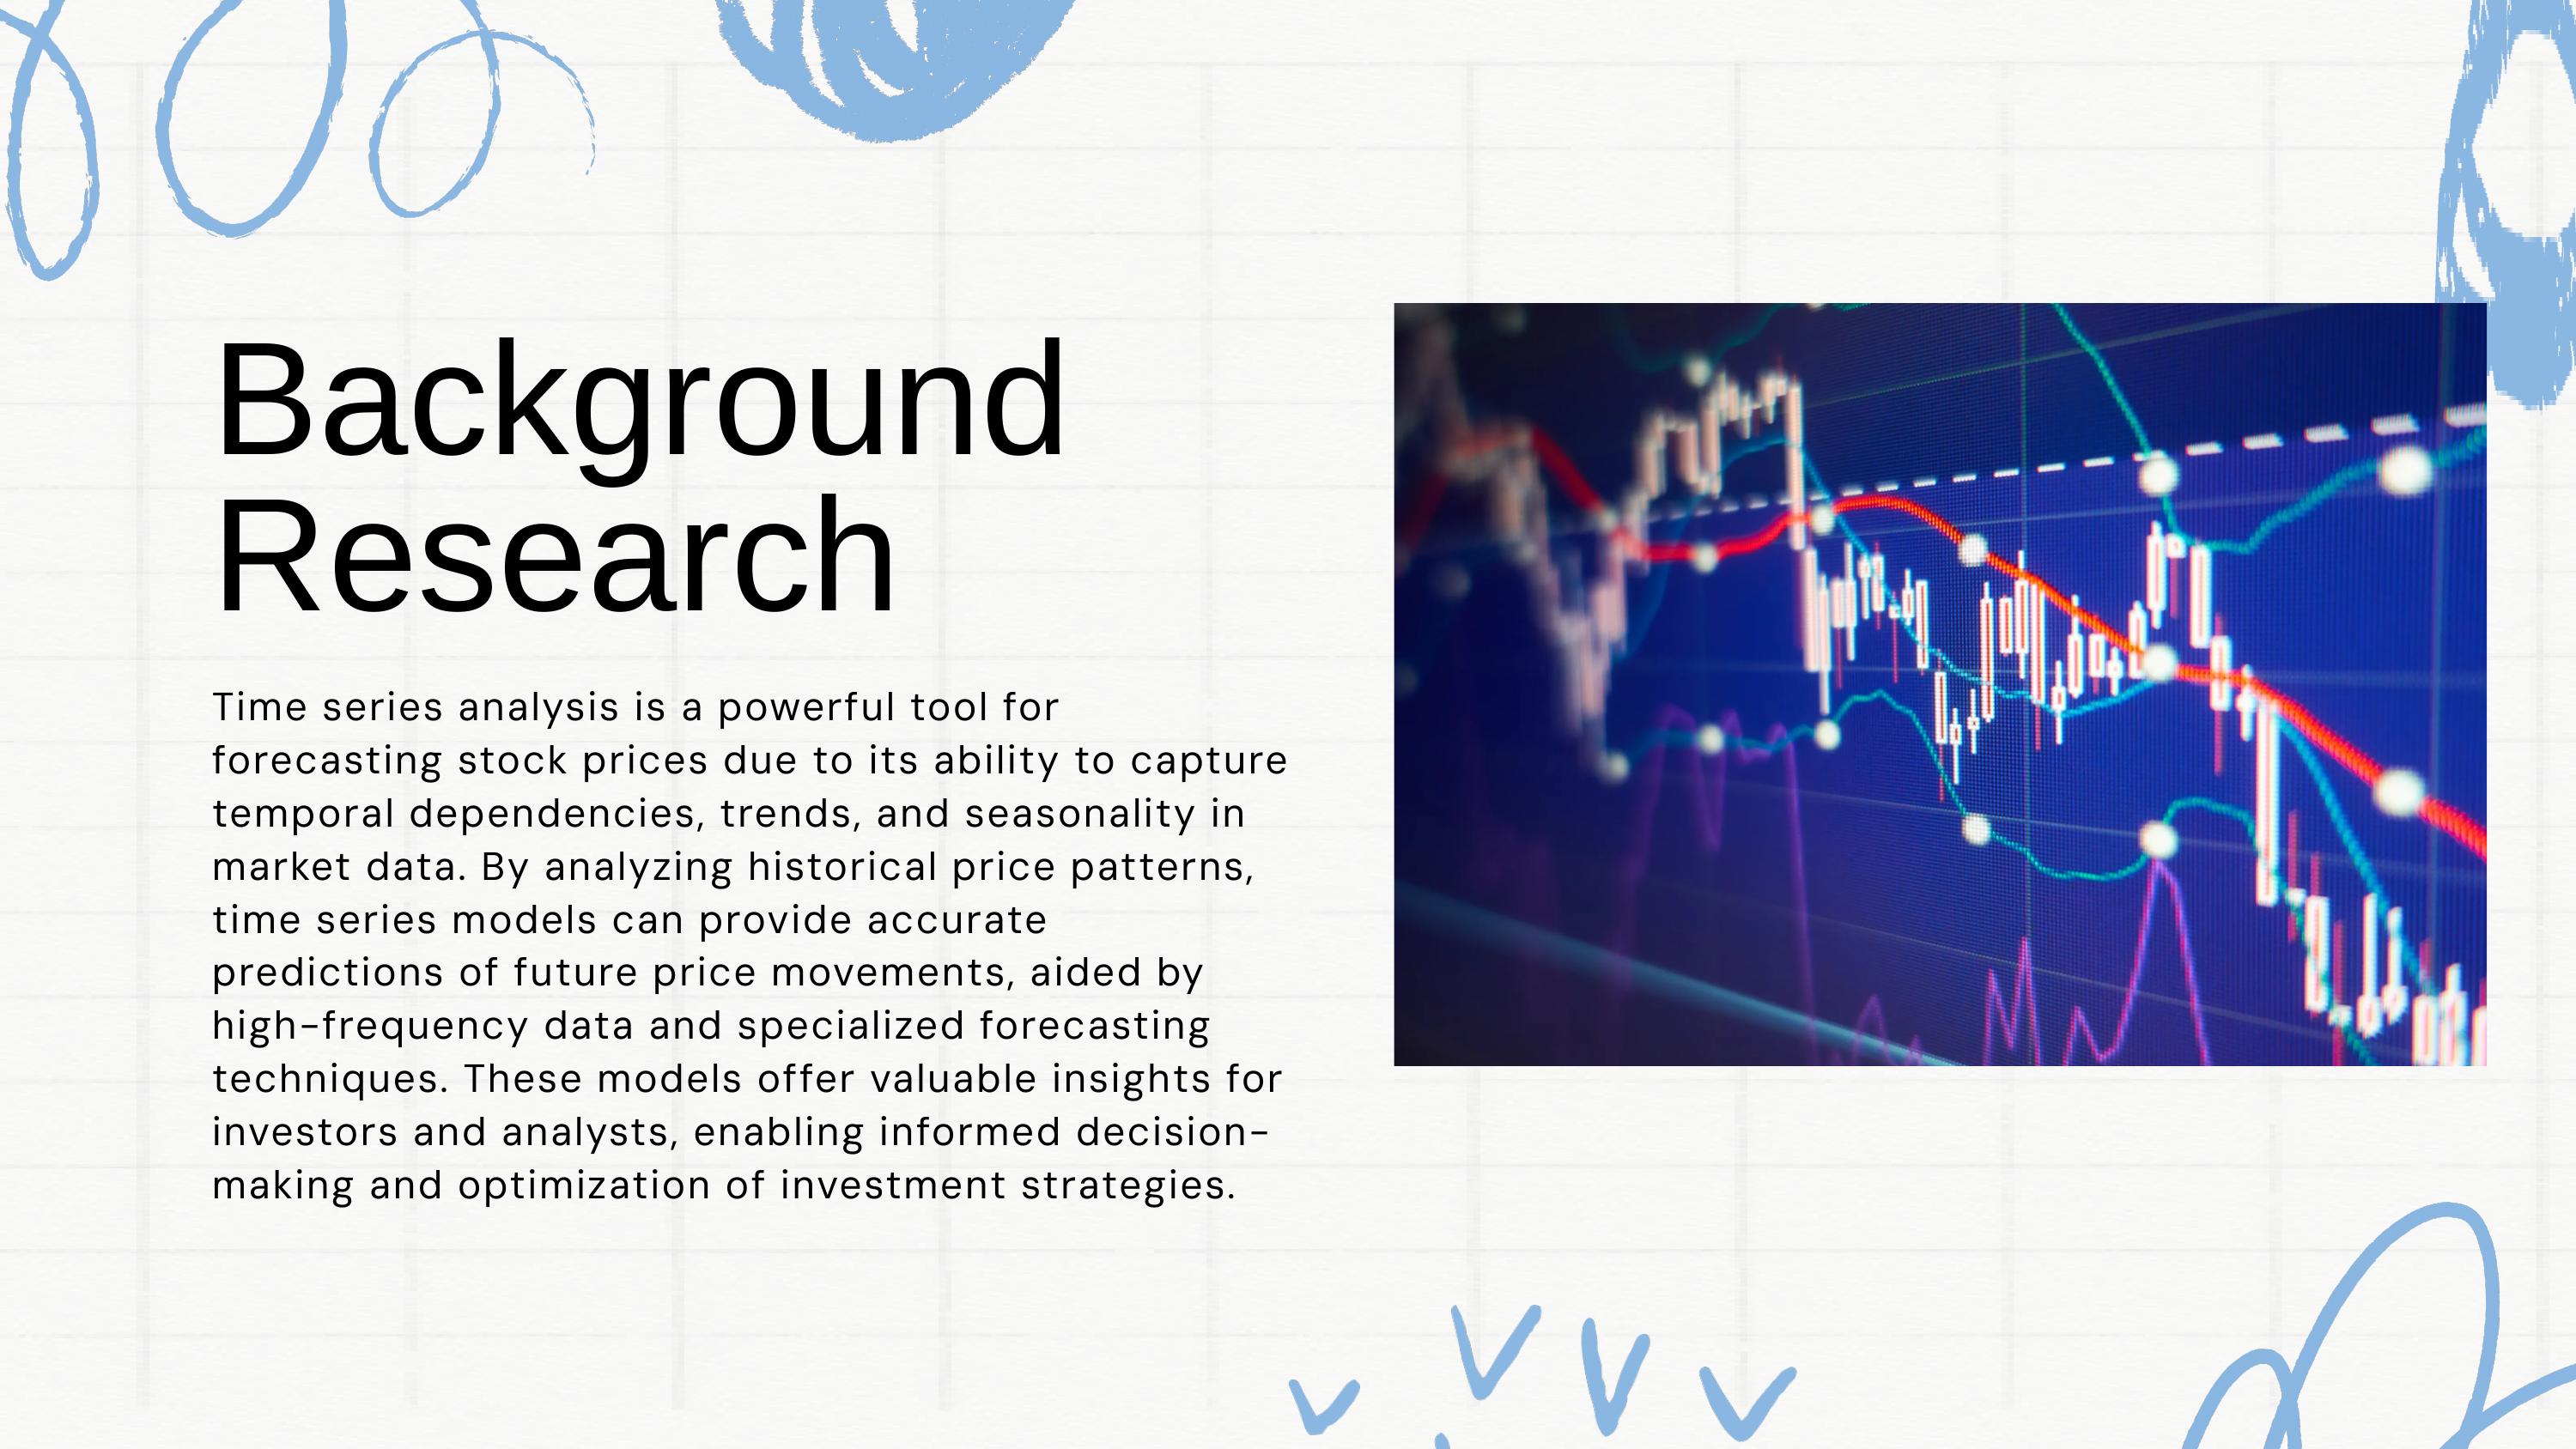

Background
Research
Time series analysis is a powerful tool for forecasting stock prices due to its ability to capture temporal dependencies, trends, and seasonality in market data. By analyzing historical price patterns, time series models can provide accurate predictions of future price movements, aided by high-frequency data and specialized forecasting techniques. These models offer valuable insights for investors and analysts, enabling informed decision-making and optimization of investment strategies.